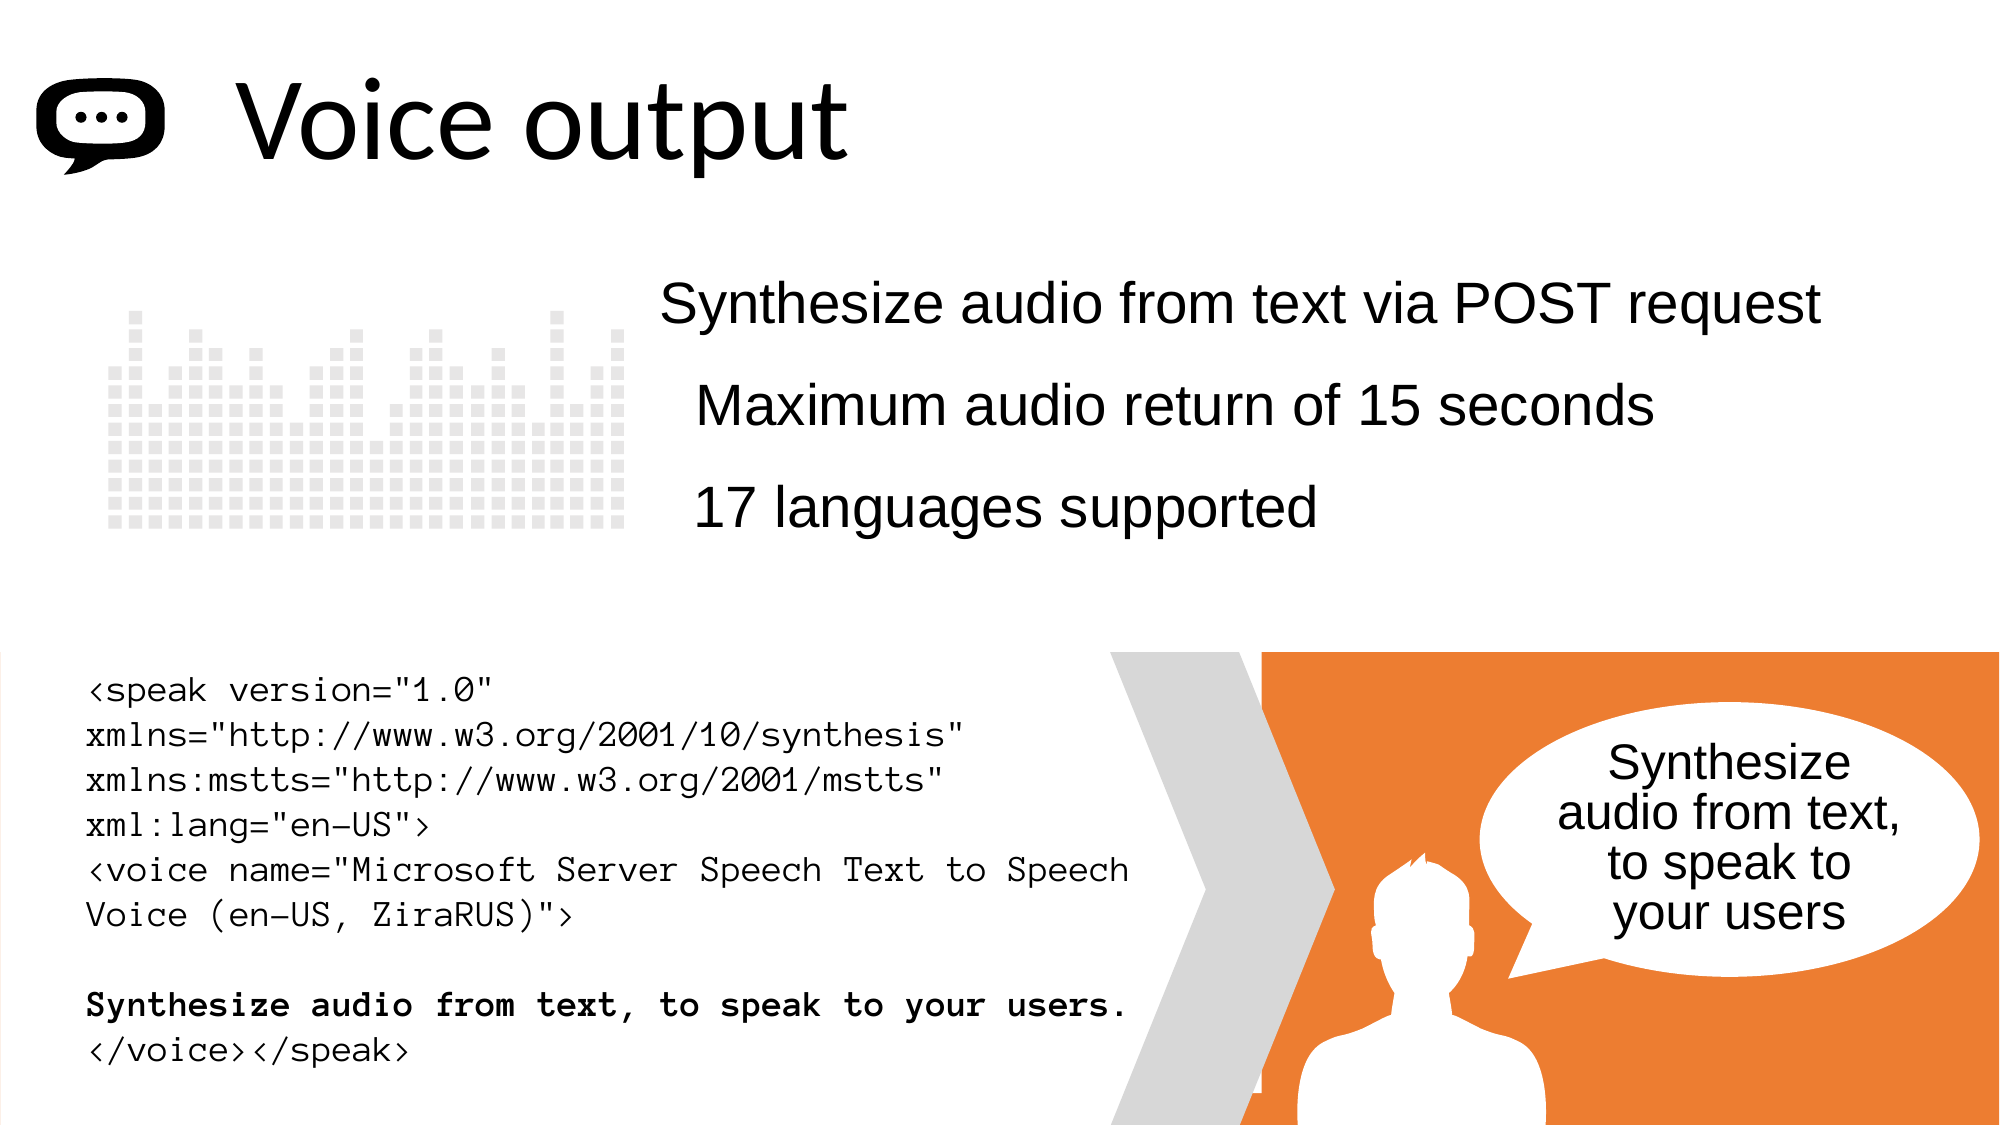

# Voice output

Synthesize audio from text via POST request
Maximum audio return of 15 seconds
17 languages supported

<speak version="1.0" xmlns="http://www.w3.org/2001/10/synthesis" xmlns:mstts="http://www.w3.org/2001/mstts" xml:lang="en-US">
<voice name="Microsoft Server Speech Text to Speech Voice (en-US, ZiraRUS)">

Synthesize audio from text, to speak to your users.
</voice></speak>

Synthesize audio from text, to speak to your users